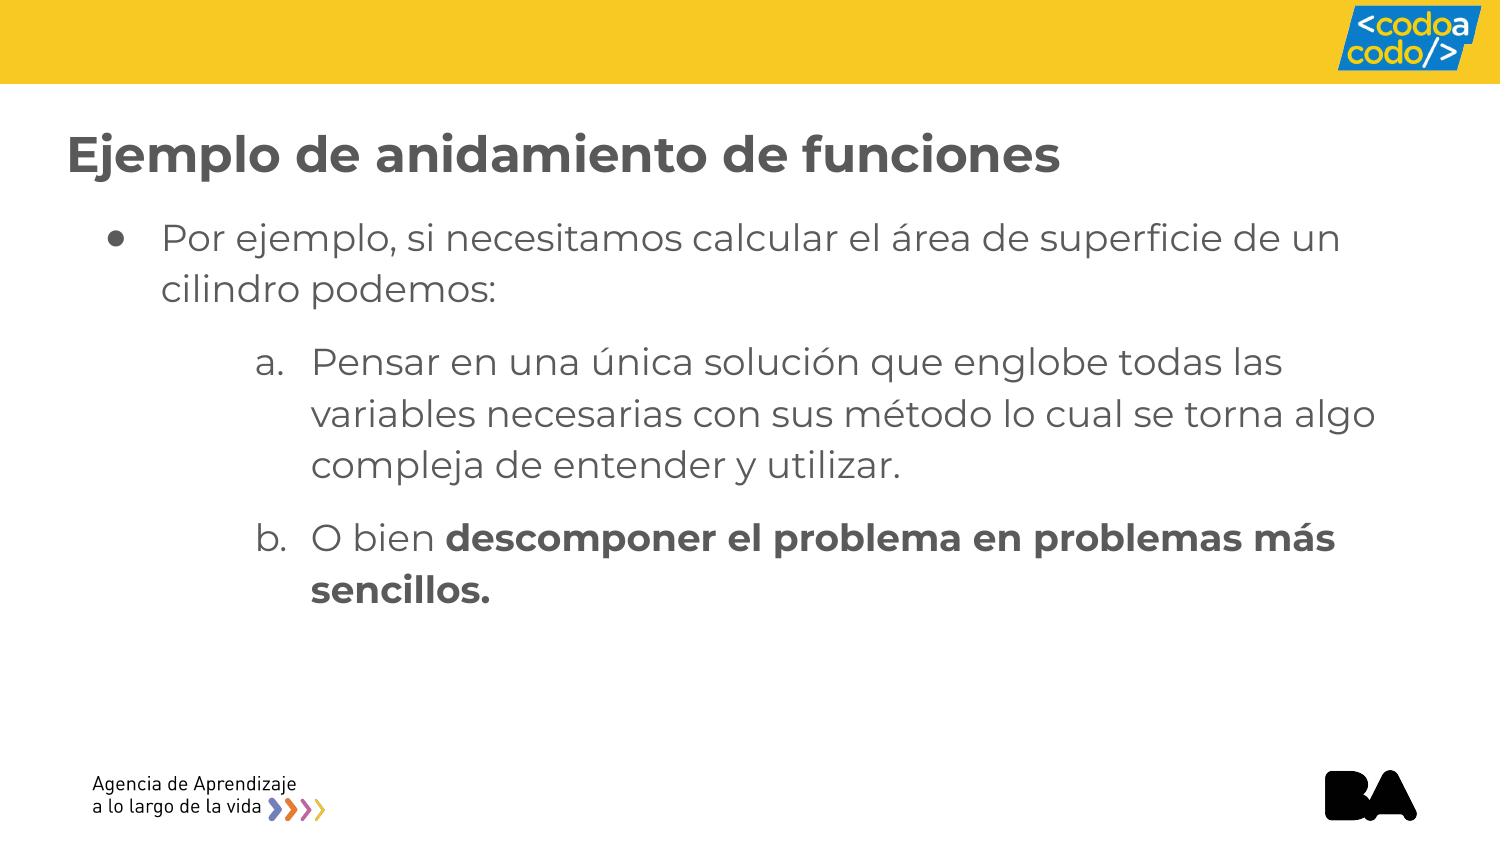

# Ejemplo de anidamiento de funciones

Por ejemplo, si necesitamos calcular el área de superficie de un cilindro podemos:
Pensar en una única solución que englobe todas las variables necesarias con sus método lo cual se torna algo compleja de entender y utilizar.
O bien descomponer el problema en problemas más sencillos.